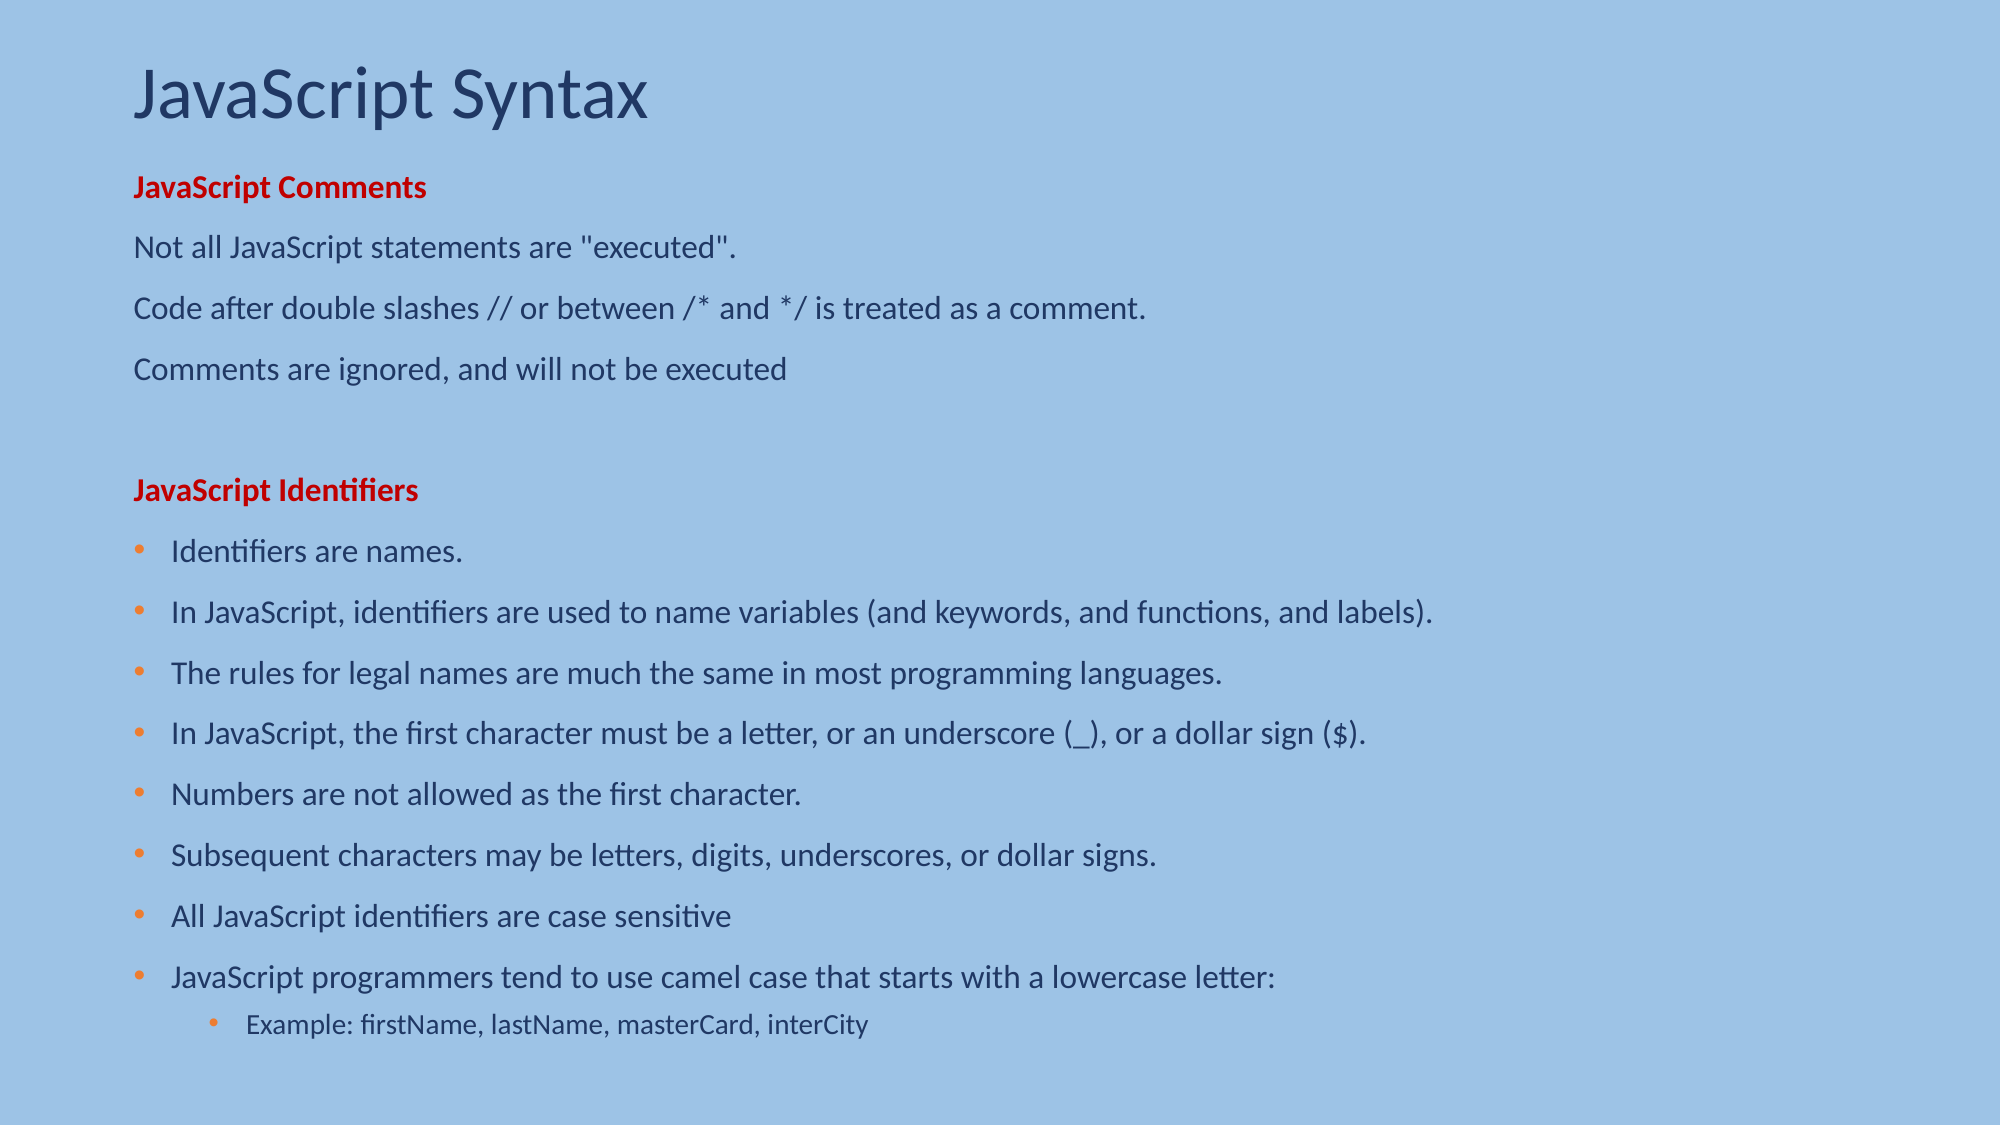

# JavaScript Syntax
JavaScript Comments
Not all JavaScript statements are "executed".
Code after double slashes // or between /* and */ is treated as a comment.
Comments are ignored, and will not be executed

JavaScript Identifiers
Identifiers are names.
In JavaScript, identifiers are used to name variables (and keywords, and functions, and labels).
The rules for legal names are much the same in most programming languages.
In JavaScript, the first character must be a letter, or an underscore (_), or a dollar sign ($).
Numbers are not allowed as the first character.
Subsequent characters may be letters, digits, underscores, or dollar signs.
All JavaScript identifiers are case sensitive
JavaScript programmers tend to use camel case that starts with a lowercase letter:
Example: firstName, lastName, masterCard, interCity